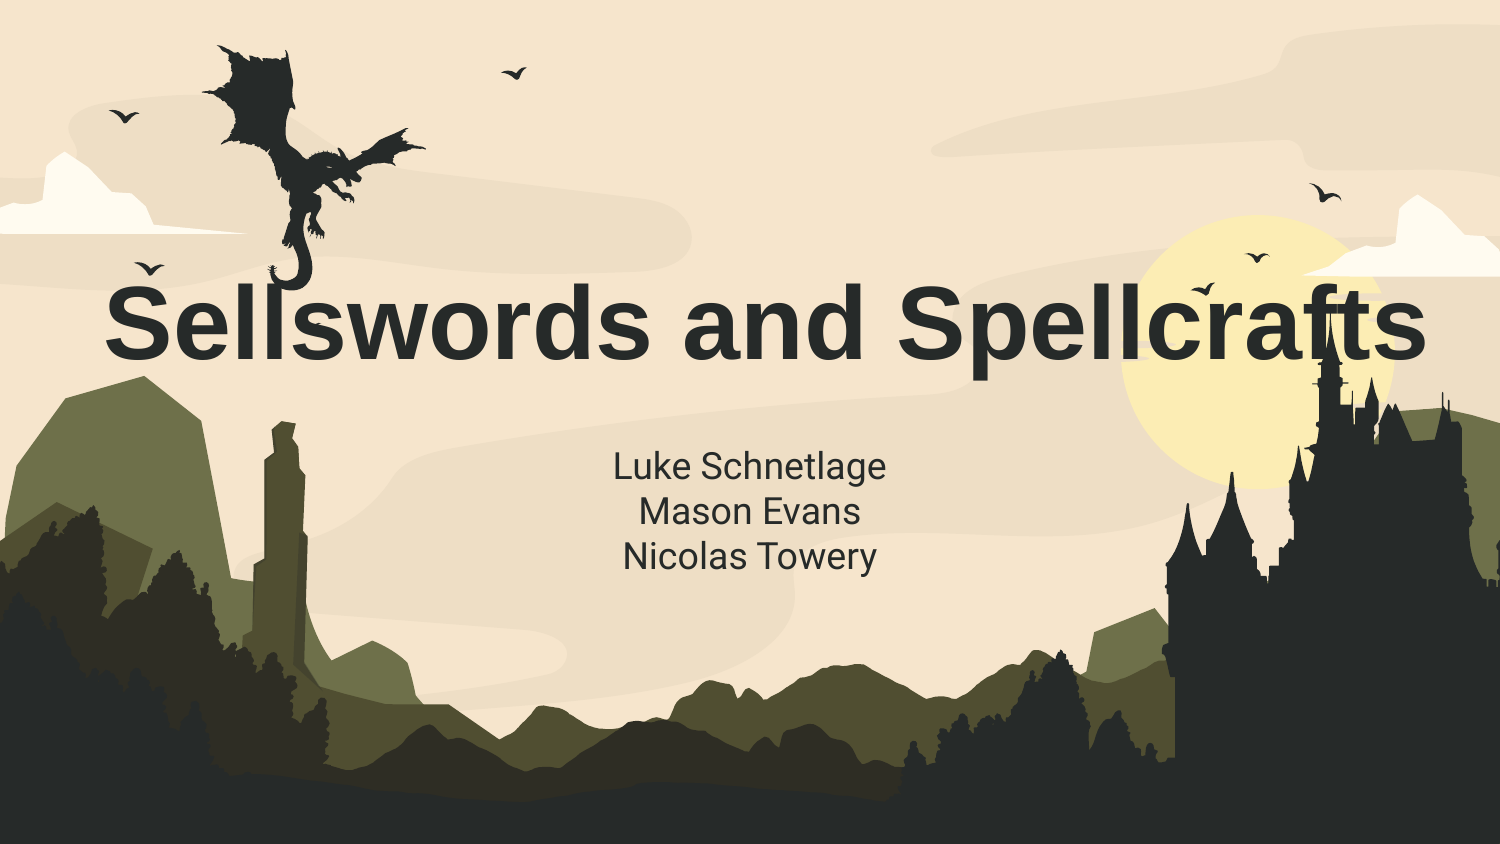

# Sellswords and Spellcrafts
Luke Schnetlage
Mason Evans
Nicolas Towery